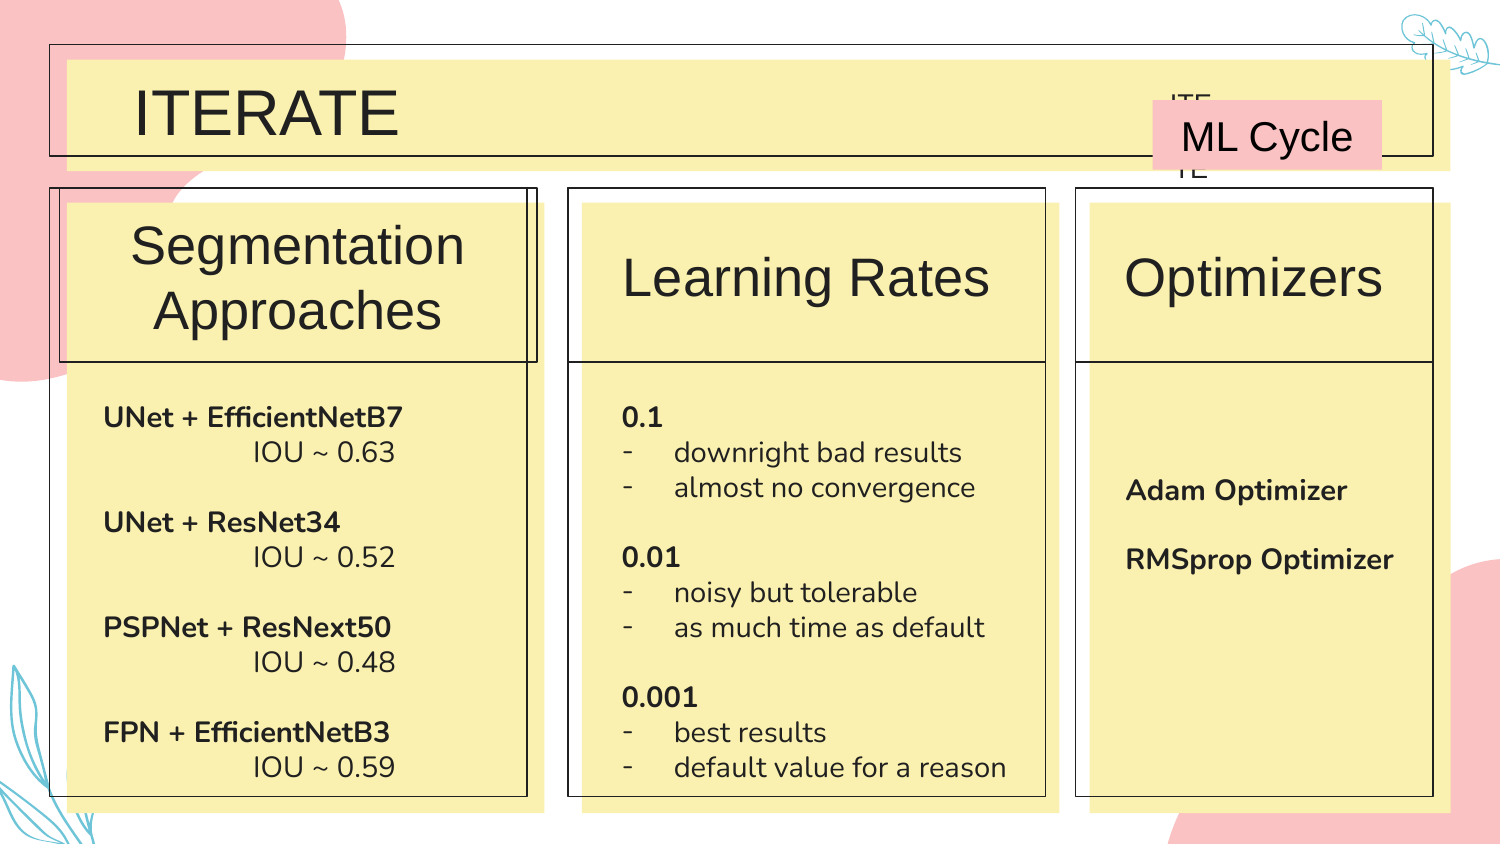

ITERATE
ML Cycle
# ITERATE

Optimizers
Learning Rates
Segmentation Approaches
UNet + EfficientNetB7
	IOU ~ 0.63

UNet + ResNet34
	IOU ~ 0.52

PSPNet + ResNext50
	IOU ~ 0.48

FPN + EfficientNetB3
	IOU ~ 0.59
0.1
downright bad results
almost no convergence

0.01
noisy but tolerable
as much time as default

0.001
best results
default value for a reason

Adam Optimizer

RMSprop Optimizer